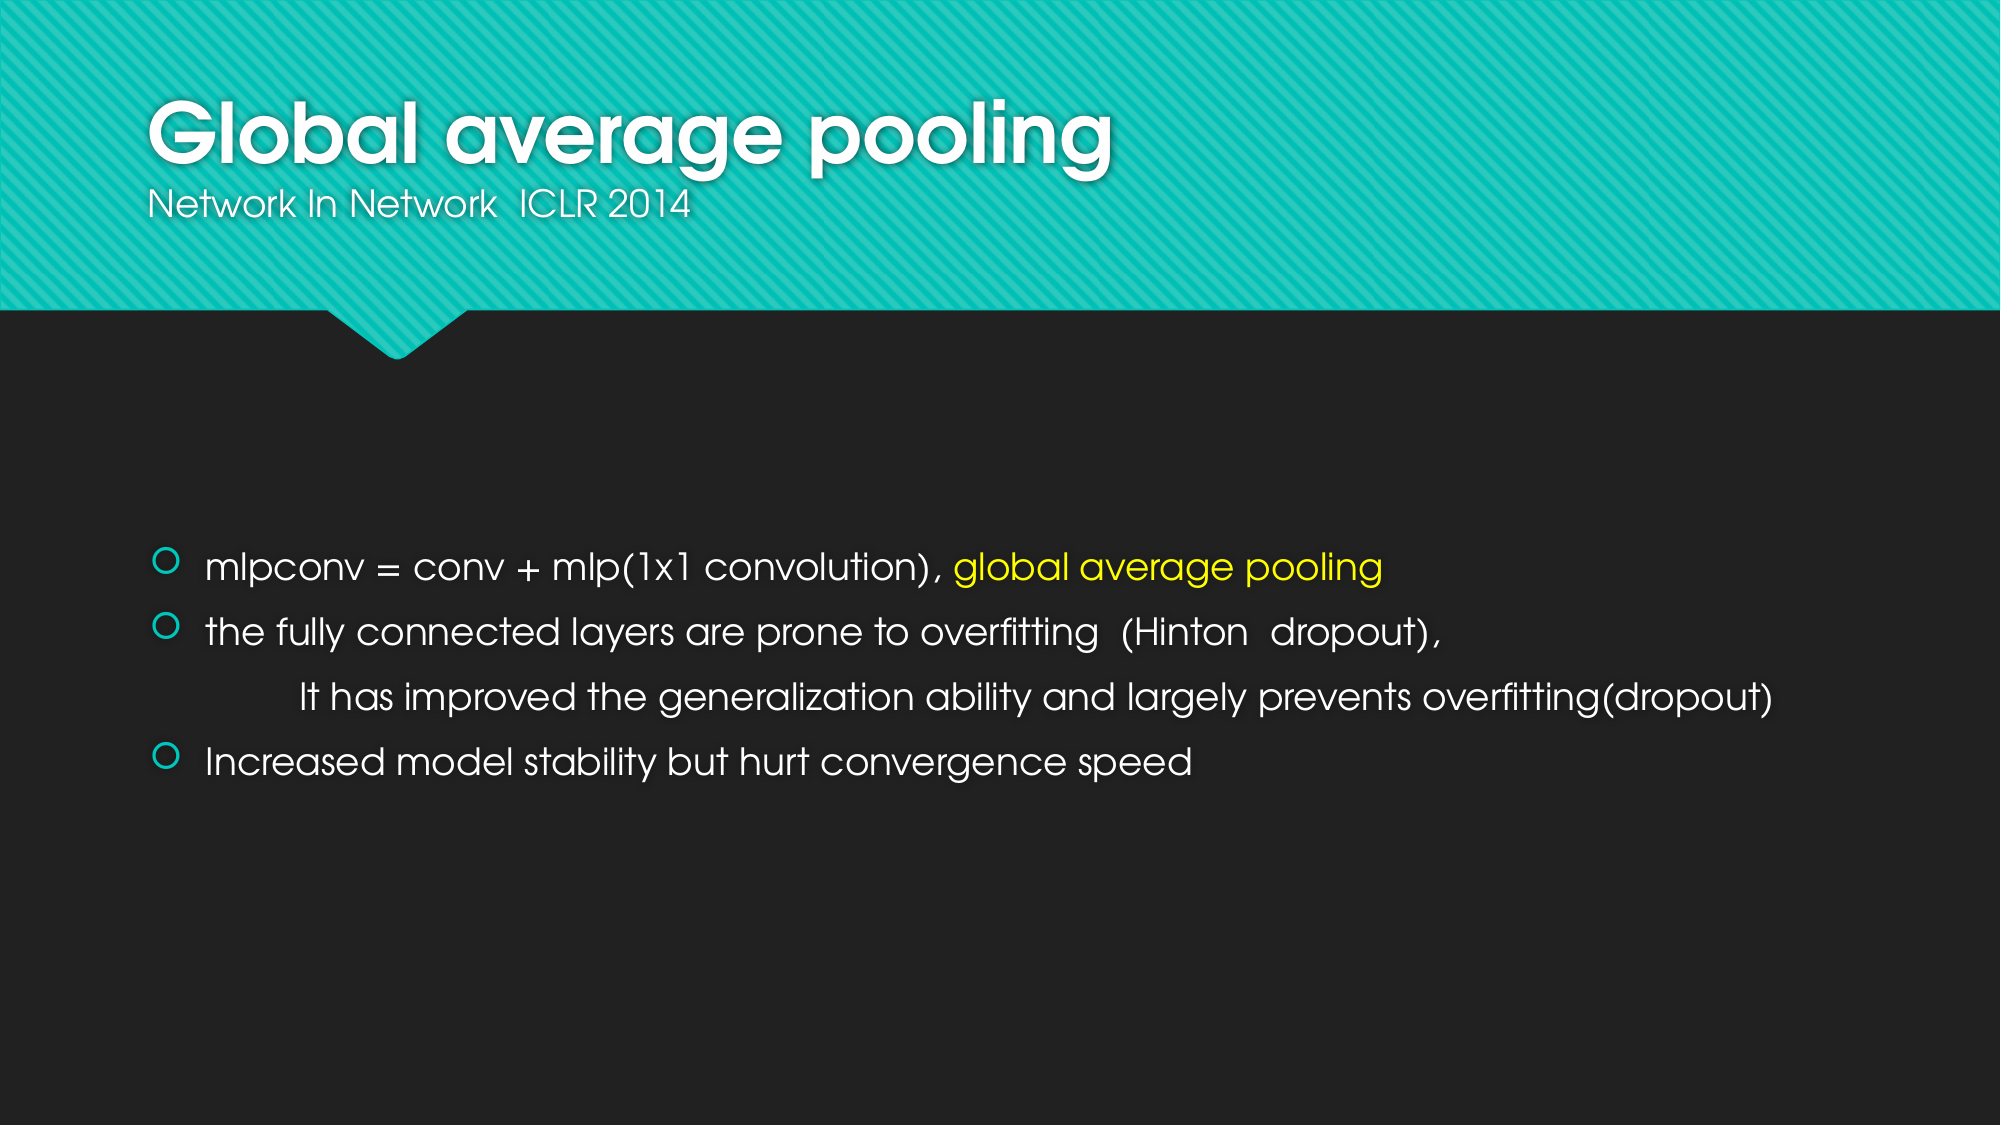

# Global average pooling Network In Network  ICLR 2014
mlpconv = conv + mlp(1x1 convolution), global average pooling
the fully connected layers are prone to overfitting  (Hinton  dropout),
	It has improved the generalization ability and largely prevents overfitting(dropout)
Increased model stability but hurt convergence speed